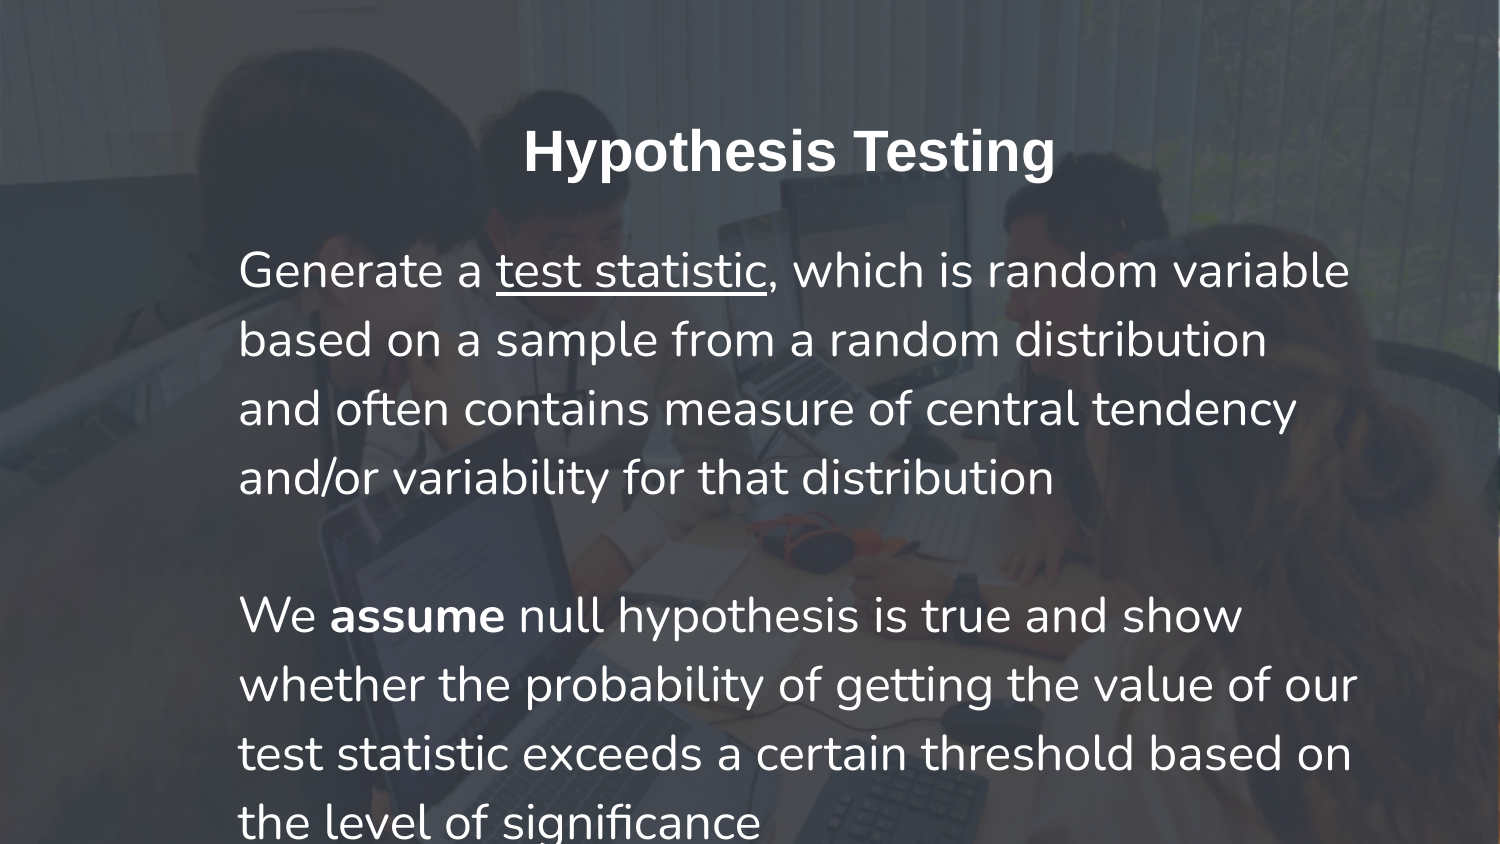

# Hypothesis Testing
Generate a test statistic, which is random variable based on a sample from a random distribution and often contains measure of central tendency and/or variability for that distribution

We assume null hypothesis is true and show whether the probability of getting the value of our test statistic exceeds a certain threshold based on the level of significance